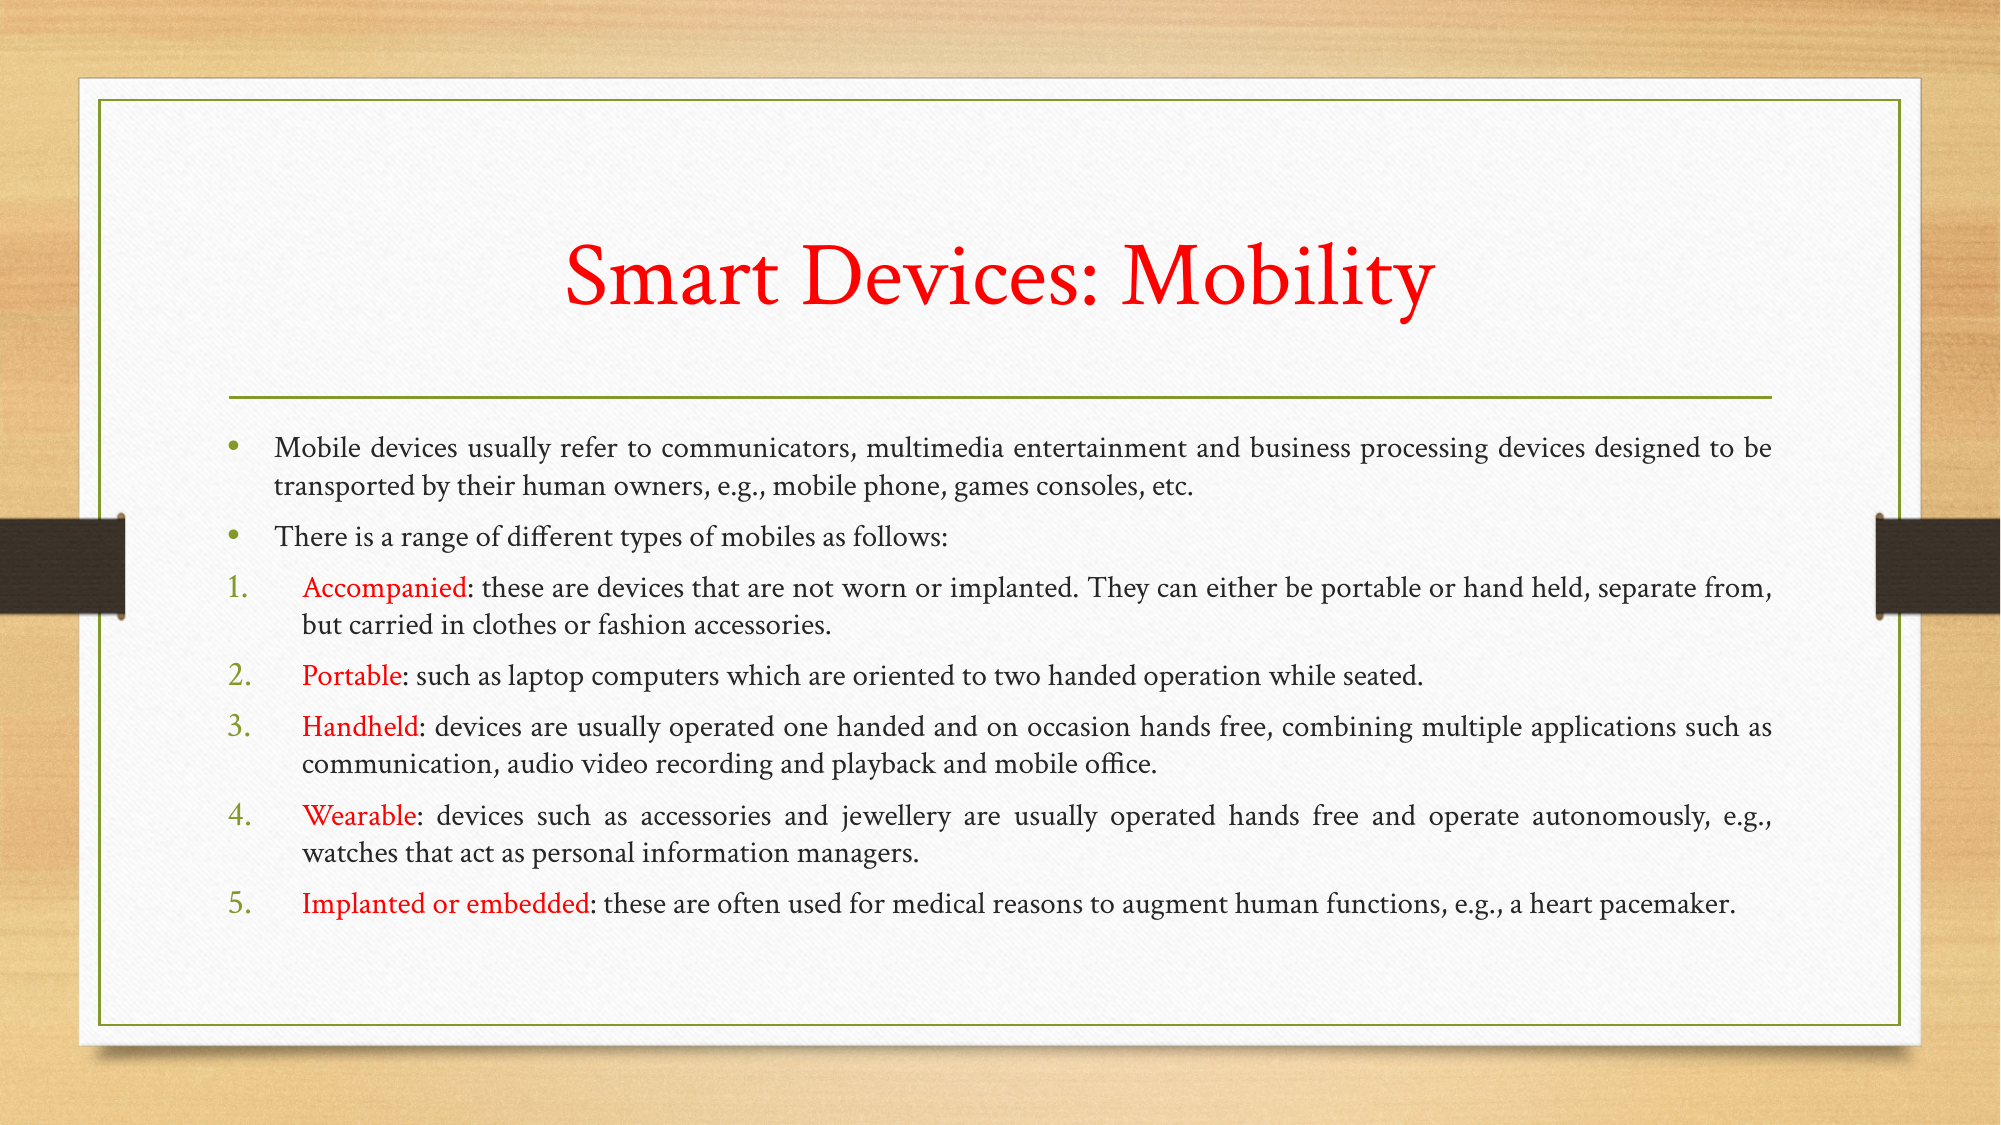

# Smart Devices: Mobility
Mobile devices usually refer to communicators, multimedia entertainment and business processing devices designed to be transported by their human owners, e.g., mobile phone, games consoles, etc.
There is a range of different types of mobiles as follows:
Accompanied: these are devices that are not worn or implanted. They can either be portable or hand held, separate from, but carried in clothes or fashion accessories.
Portable: such as laptop computers which are oriented to two handed operation while seated.
Handheld: devices are usually operated one handed and on occasion hands free, combining multiple applications such as communication, audio video recording and playback and mobile office.
Wearable: devices such as accessories and jewellery are usually operated hands free and operate autonomously, e.g., watches that act as personal information managers.
Implanted or embedded: these are often used for medical reasons to augment human functions, e.g., a heart pacemaker.